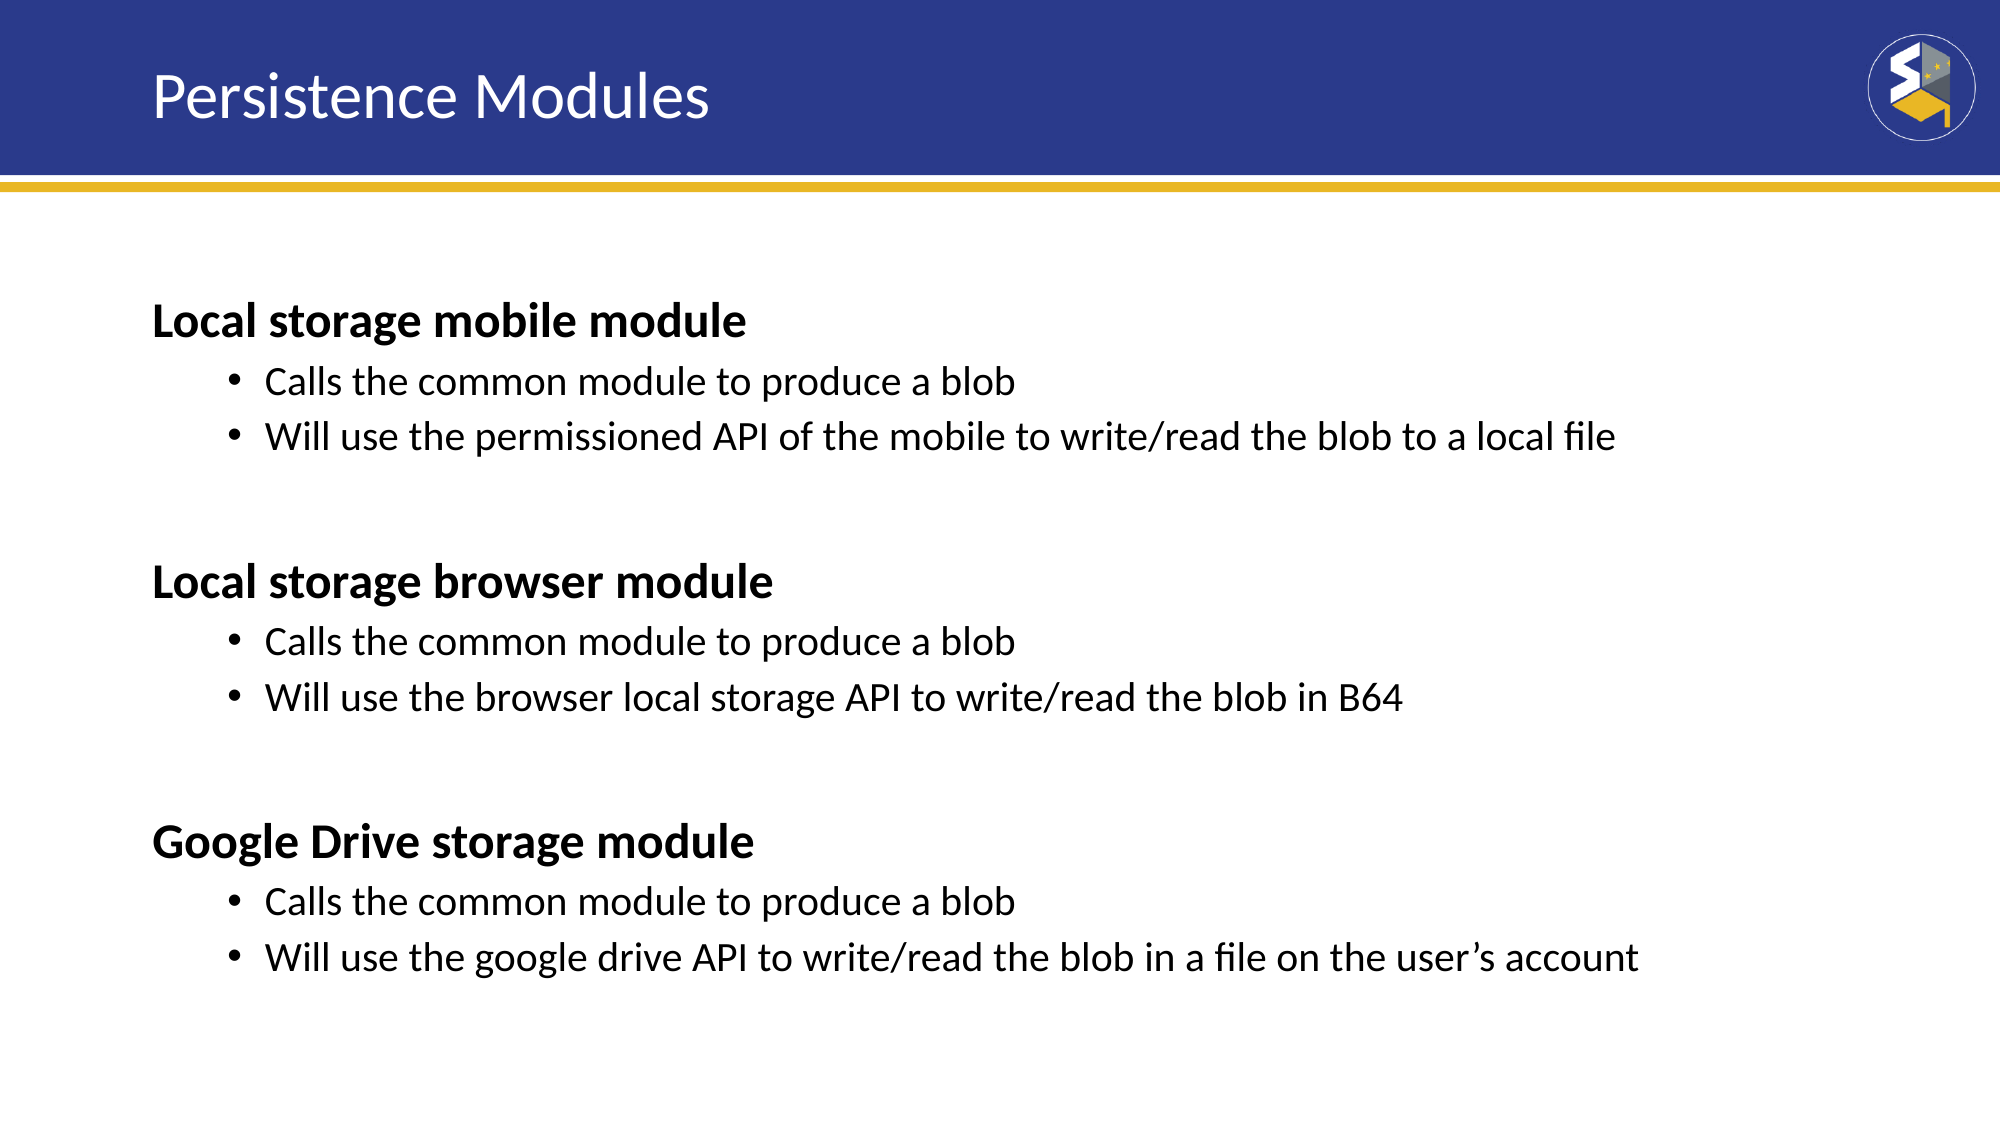

# Persistence Modules
Local storage mobile module
Calls the common module to produce a blob
Will use the permissioned API of the mobile to write/read the blob to a local file

Local storage browser module
Calls the common module to produce a blob
Will use the browser local storage API to write/read the blob in B64

Google Drive storage module
Calls the common module to produce a blob
Will use the google drive API to write/read the blob in a file on the user’s account